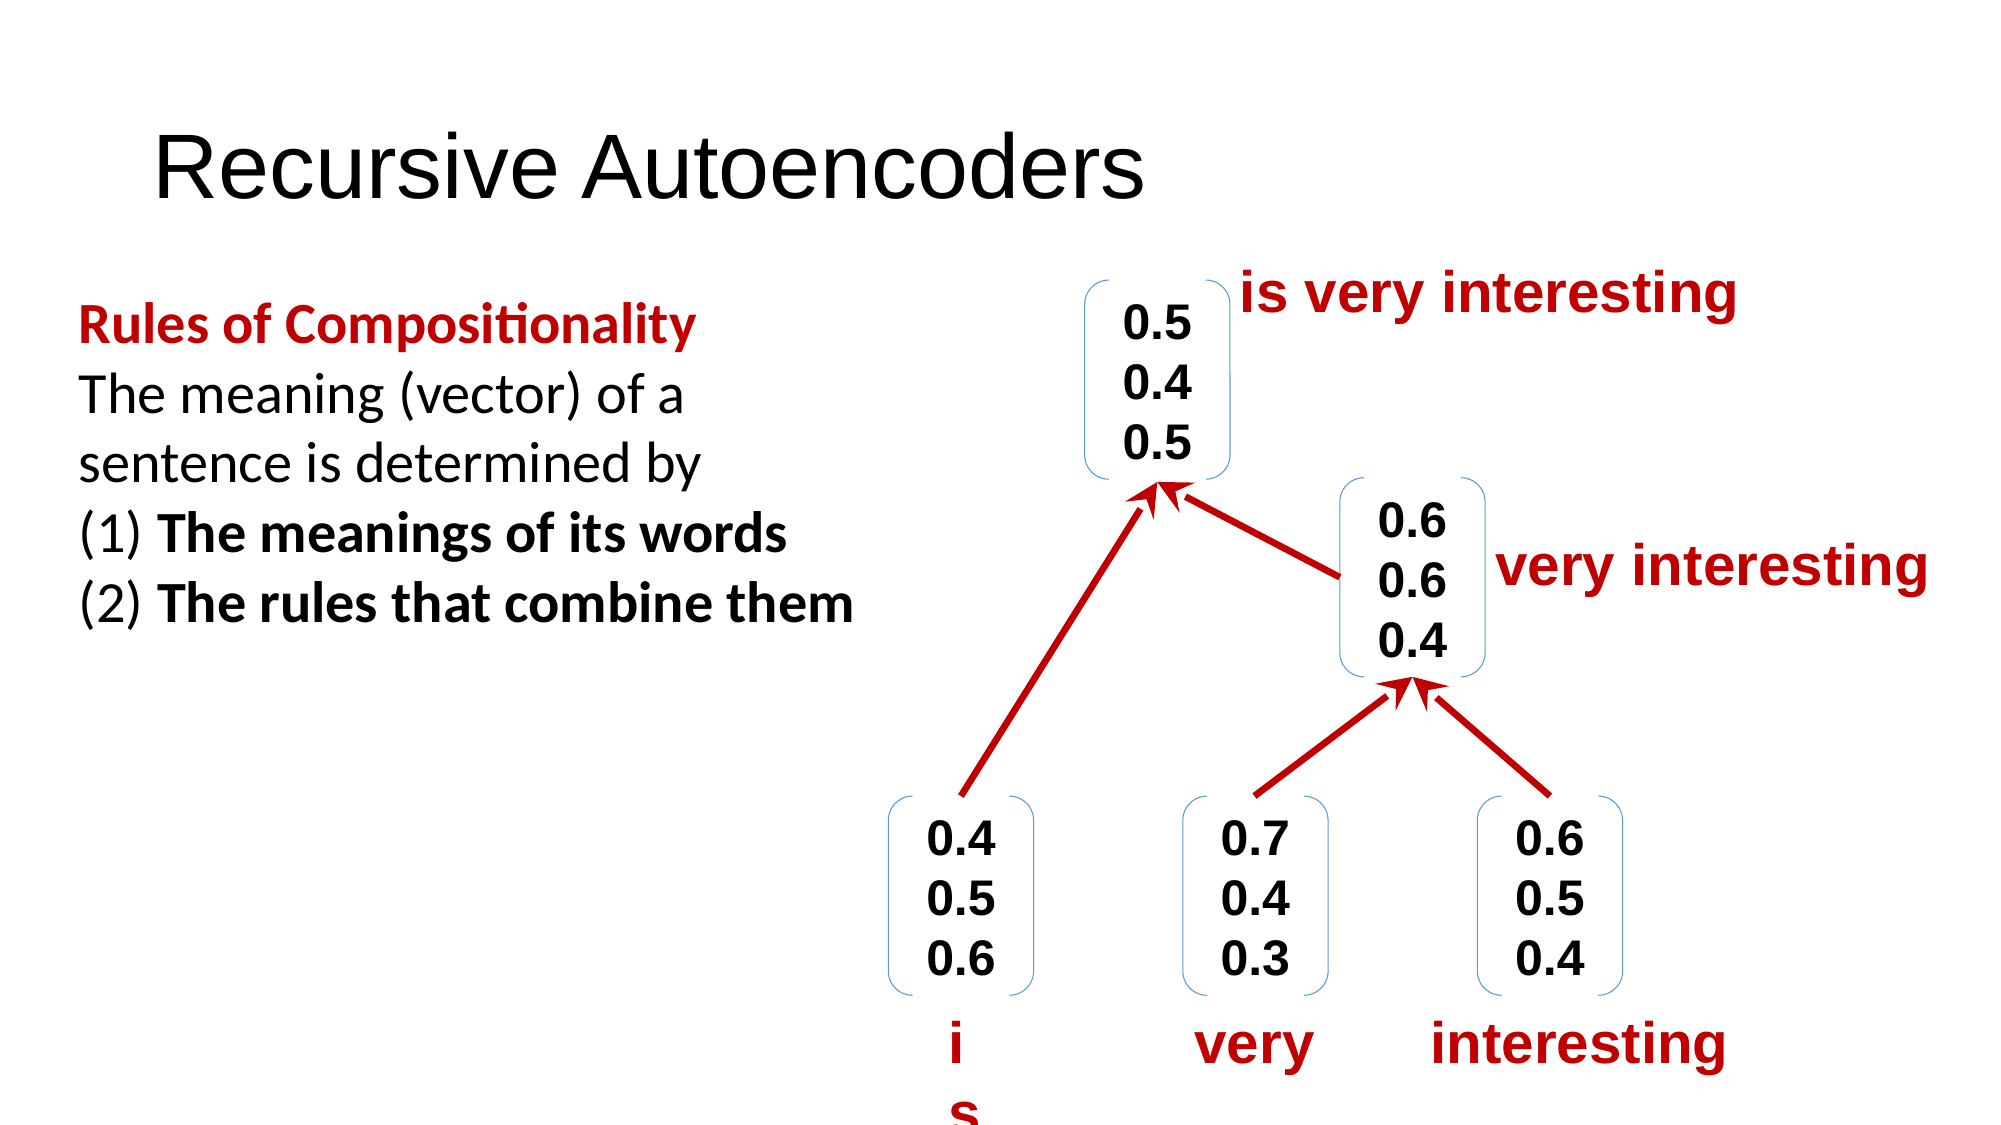

# Recursive Autoencoders
is very interesting
Rules of Compositionality
The meaning (vector) of a sentence is determined by
(1) The meanings of its words
(2) The rules that combine them
0.5
0.4
0.5
0.6
0.6
0.4
very interesting
0.4
0.5
0.6
0.6
0.5
0.4
0.7
0.4
0.3
is
very
interesting